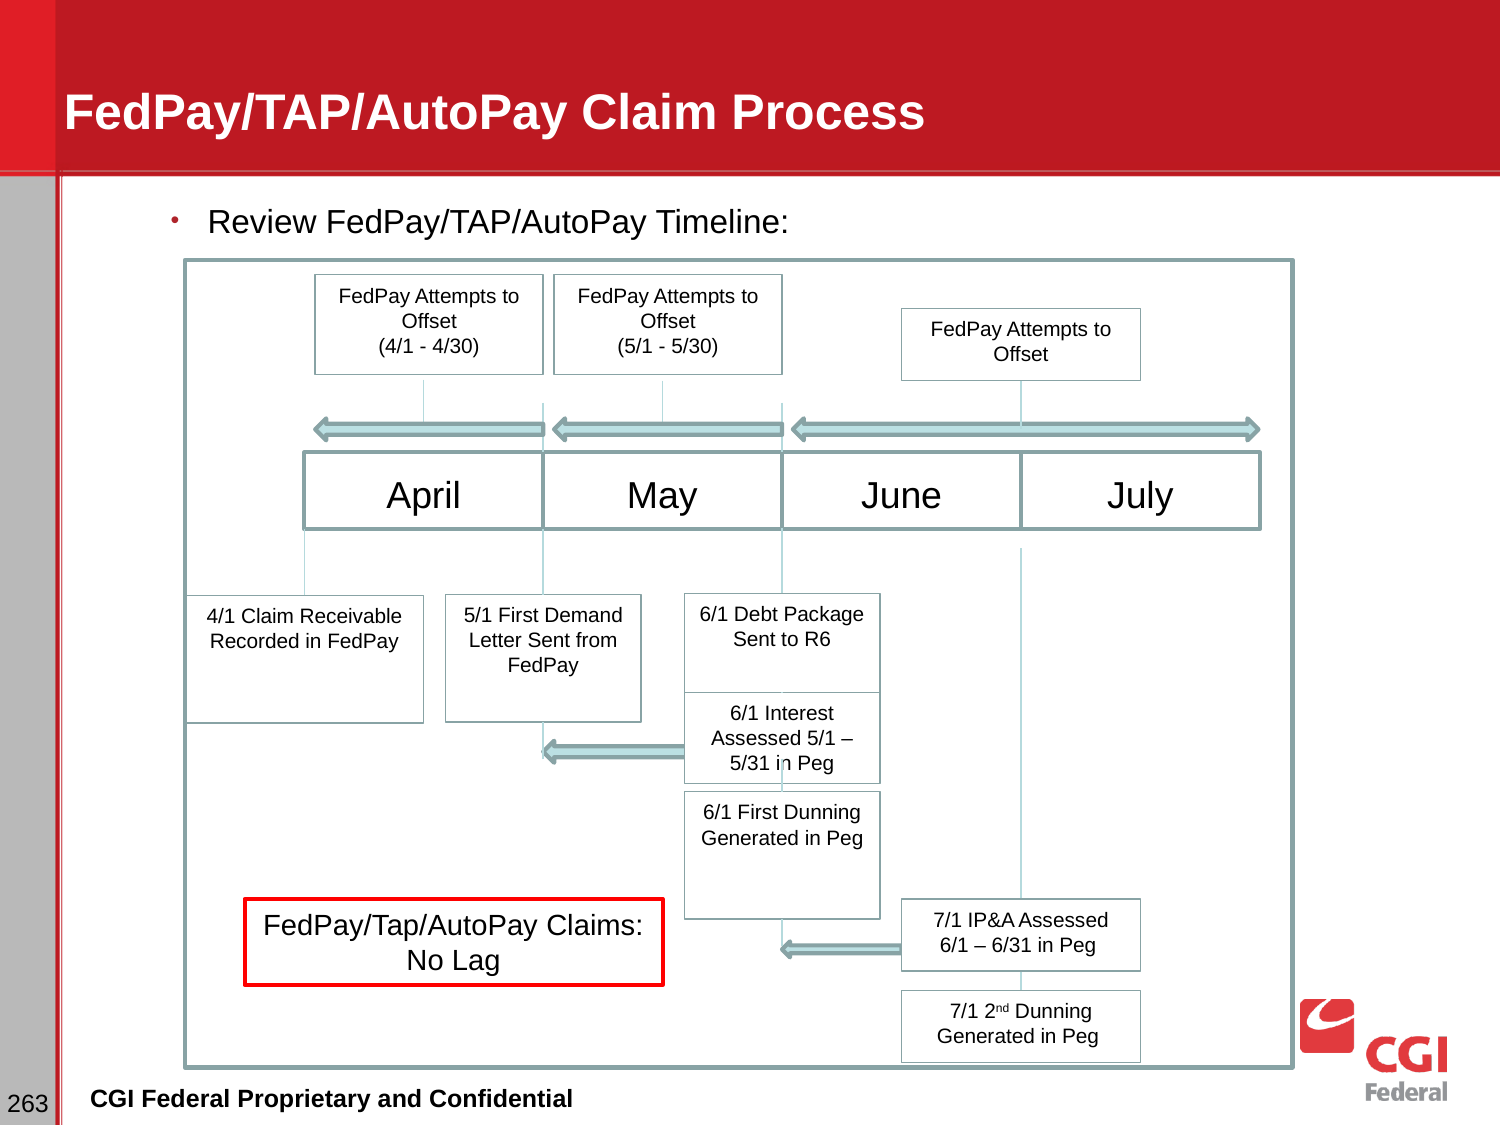

# FedPay/TAP/AutoPay Claim Process
Review FedPay/TAP/AutoPay Timeline:

FedPay Attempts to Offset
(4/1 - 4/30)
FedPay Attempts to Offset
(5/1 - 5/30)
FedPay Attempts to Offset

July
April
May
June
6/1 Debt Package Sent to R6
5/1 First Demand Letter Sent from FedPay
4/1 Claim Receivable Recorded in FedPay
6/1 Interest Assessed 5/1 – 5/31 in Peg

6/1 First Dunning Generated in Peg
FedPay/Tap/AutoPay Claims:
No Lag
7/1 IP&A Assessed 6/1 – 6/31 in Peg

7/1 2nd Dunning Generated in Peg
263
CGI Federal Proprietary and Confidential